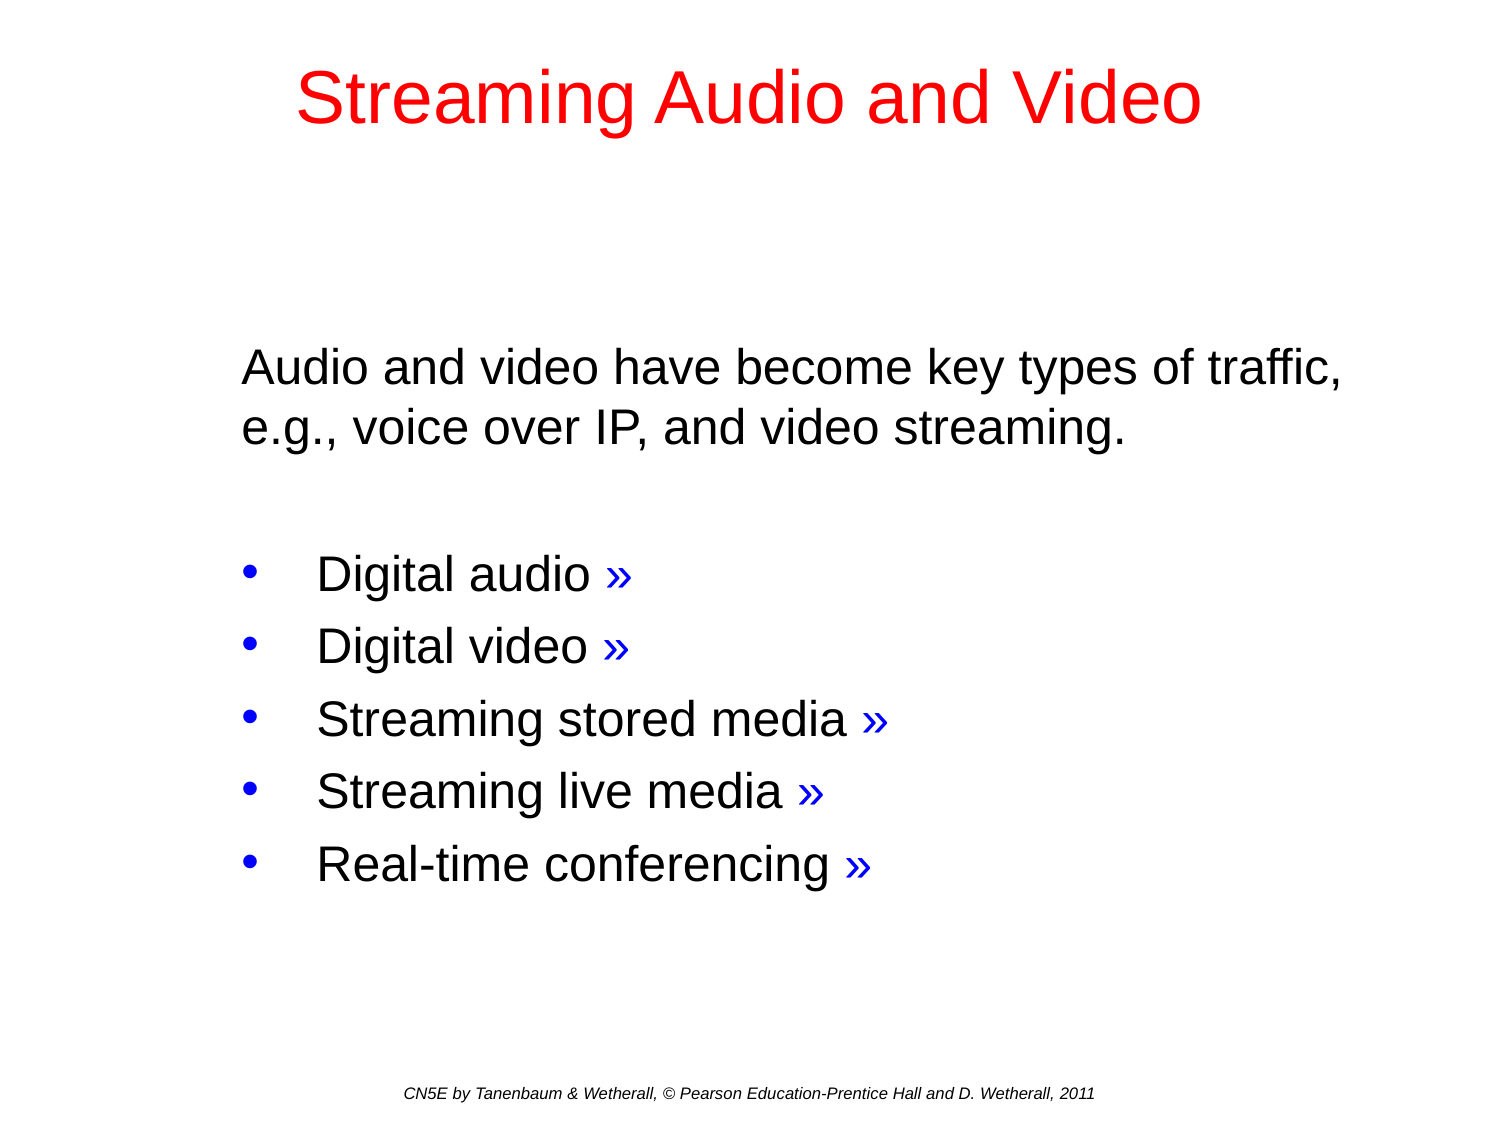

# Streaming Audio and Video
Audio and video have become key types of traffic, e.g., voice over IP, and video streaming.

Digital audio »
Digital video »
Streaming stored media »
Streaming live media »
Real-time conferencing »
CN5E by Tanenbaum & Wetherall, © Pearson Education-Prentice Hall and D. Wetherall, 2011